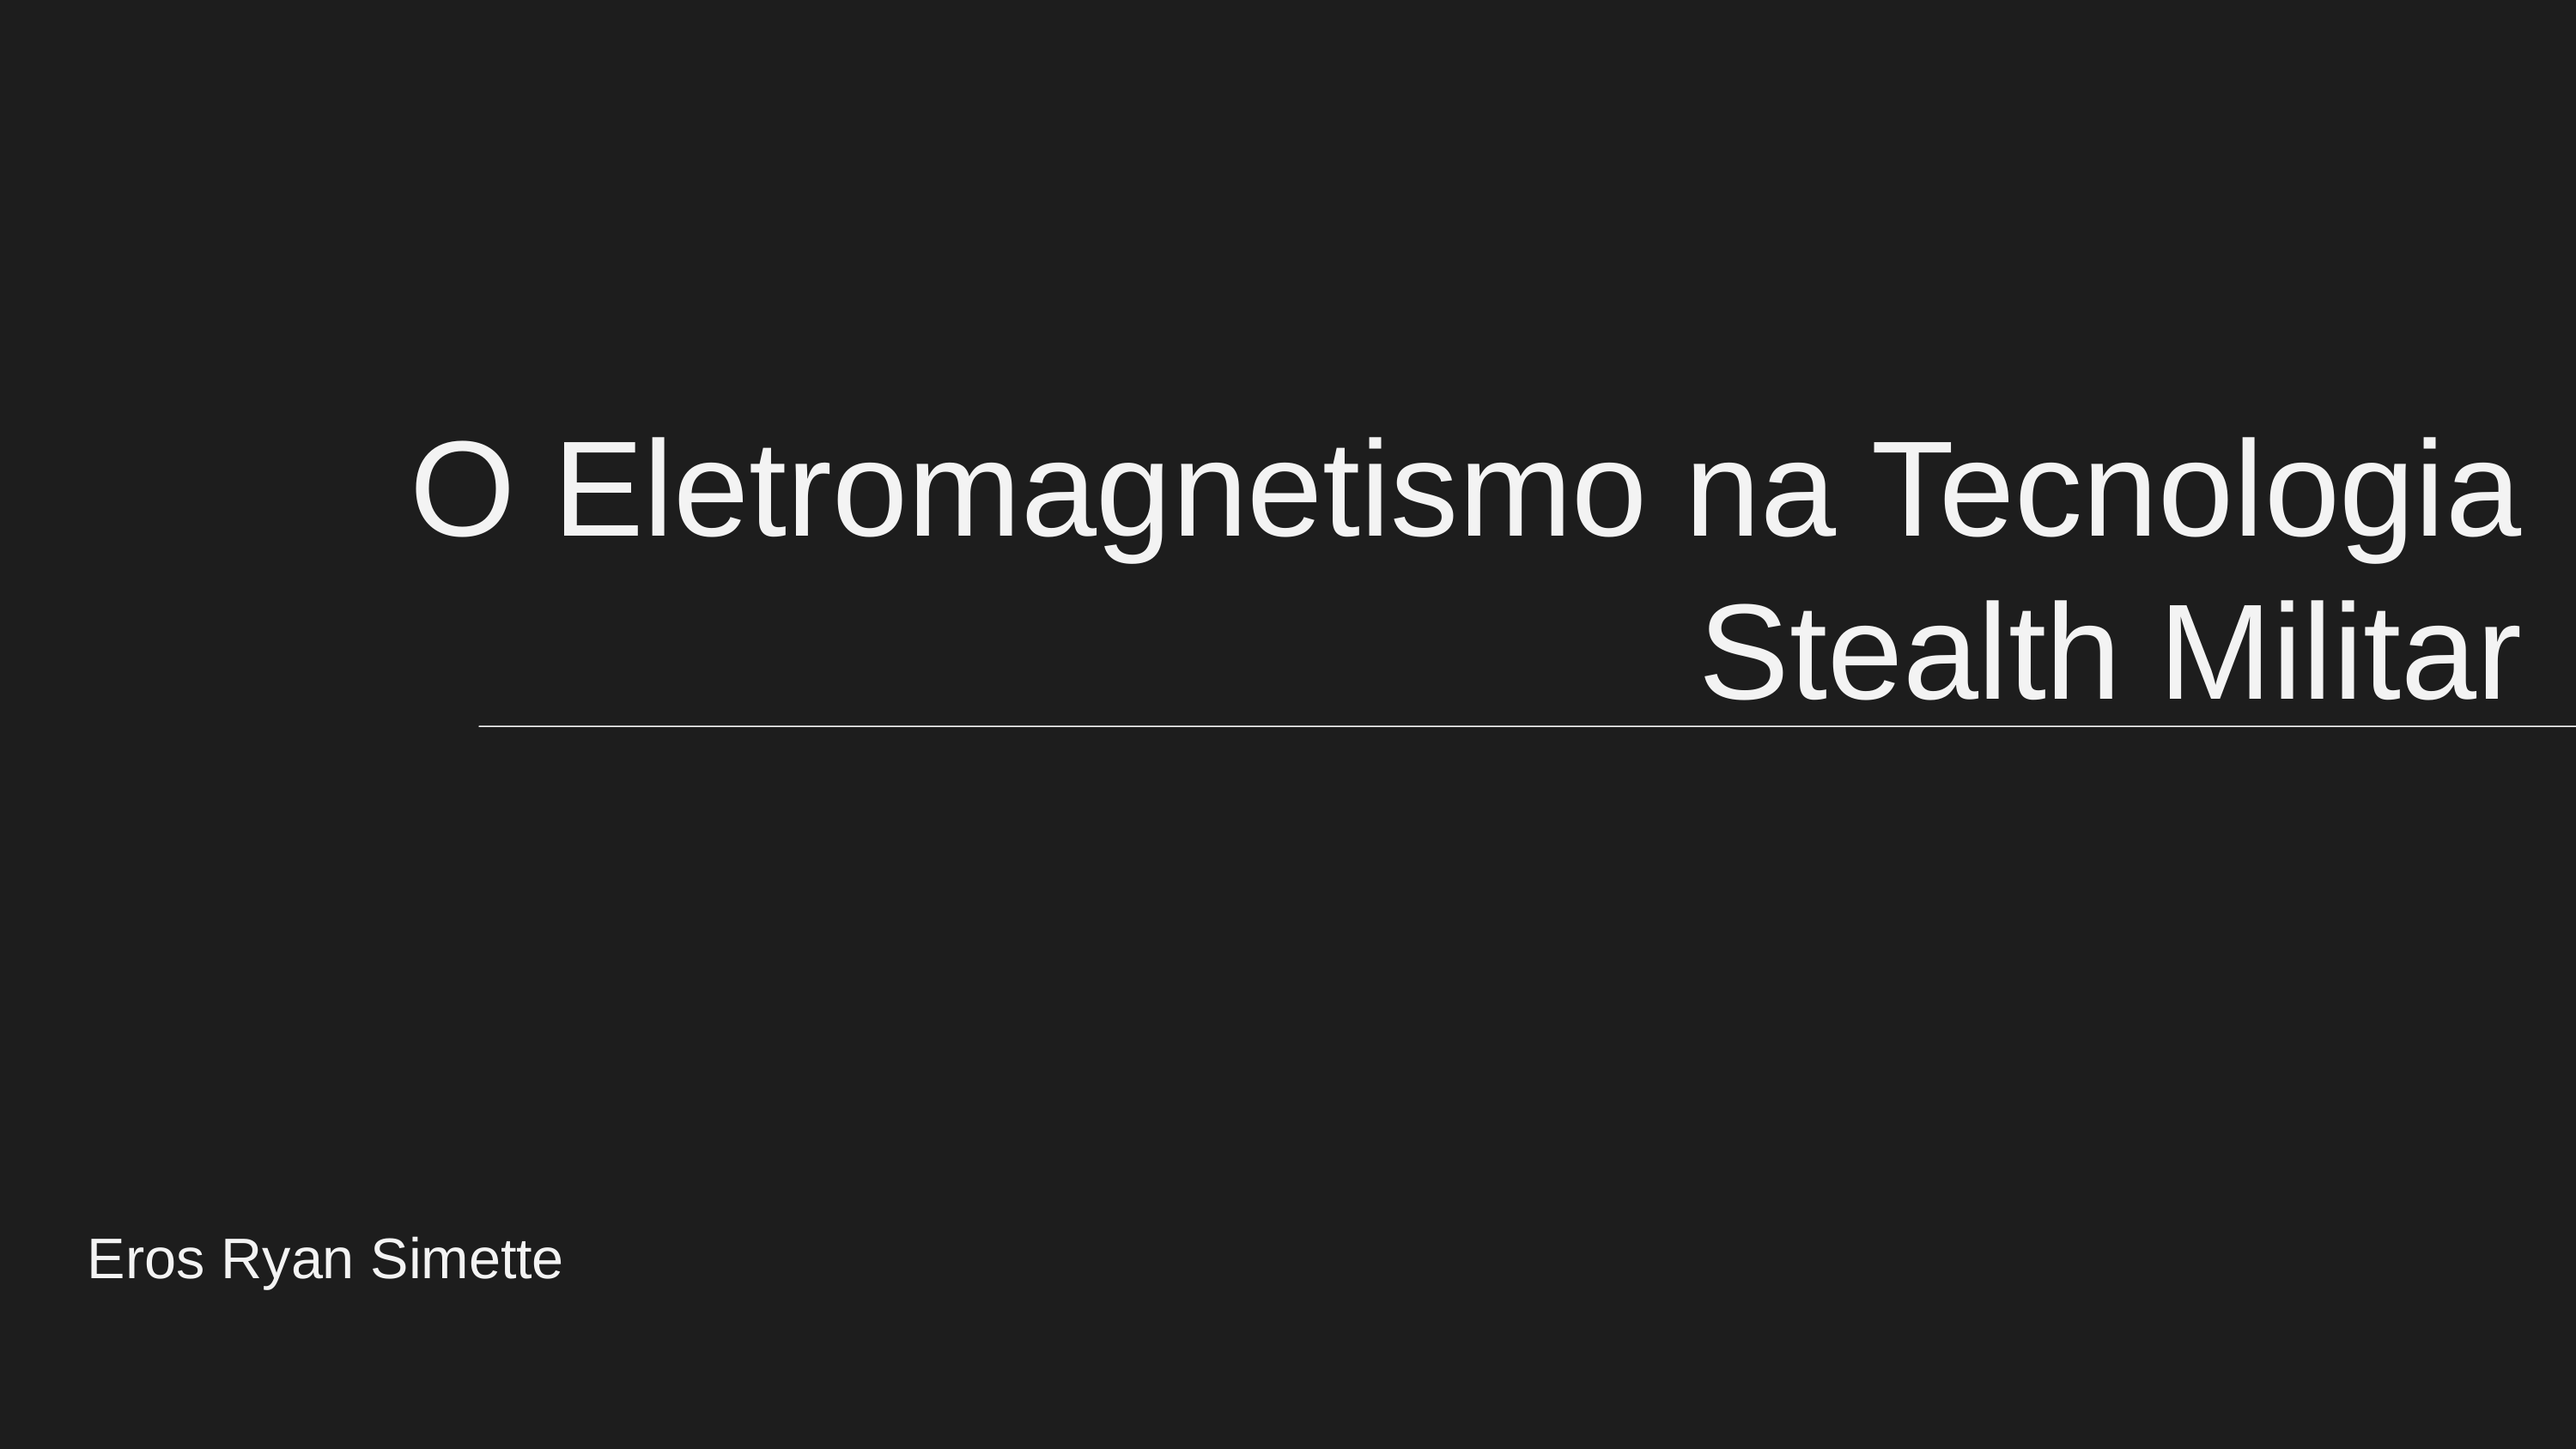

O Eletromagnetismo na Tecnologia Stealth Militar

Eros Ryan Simette